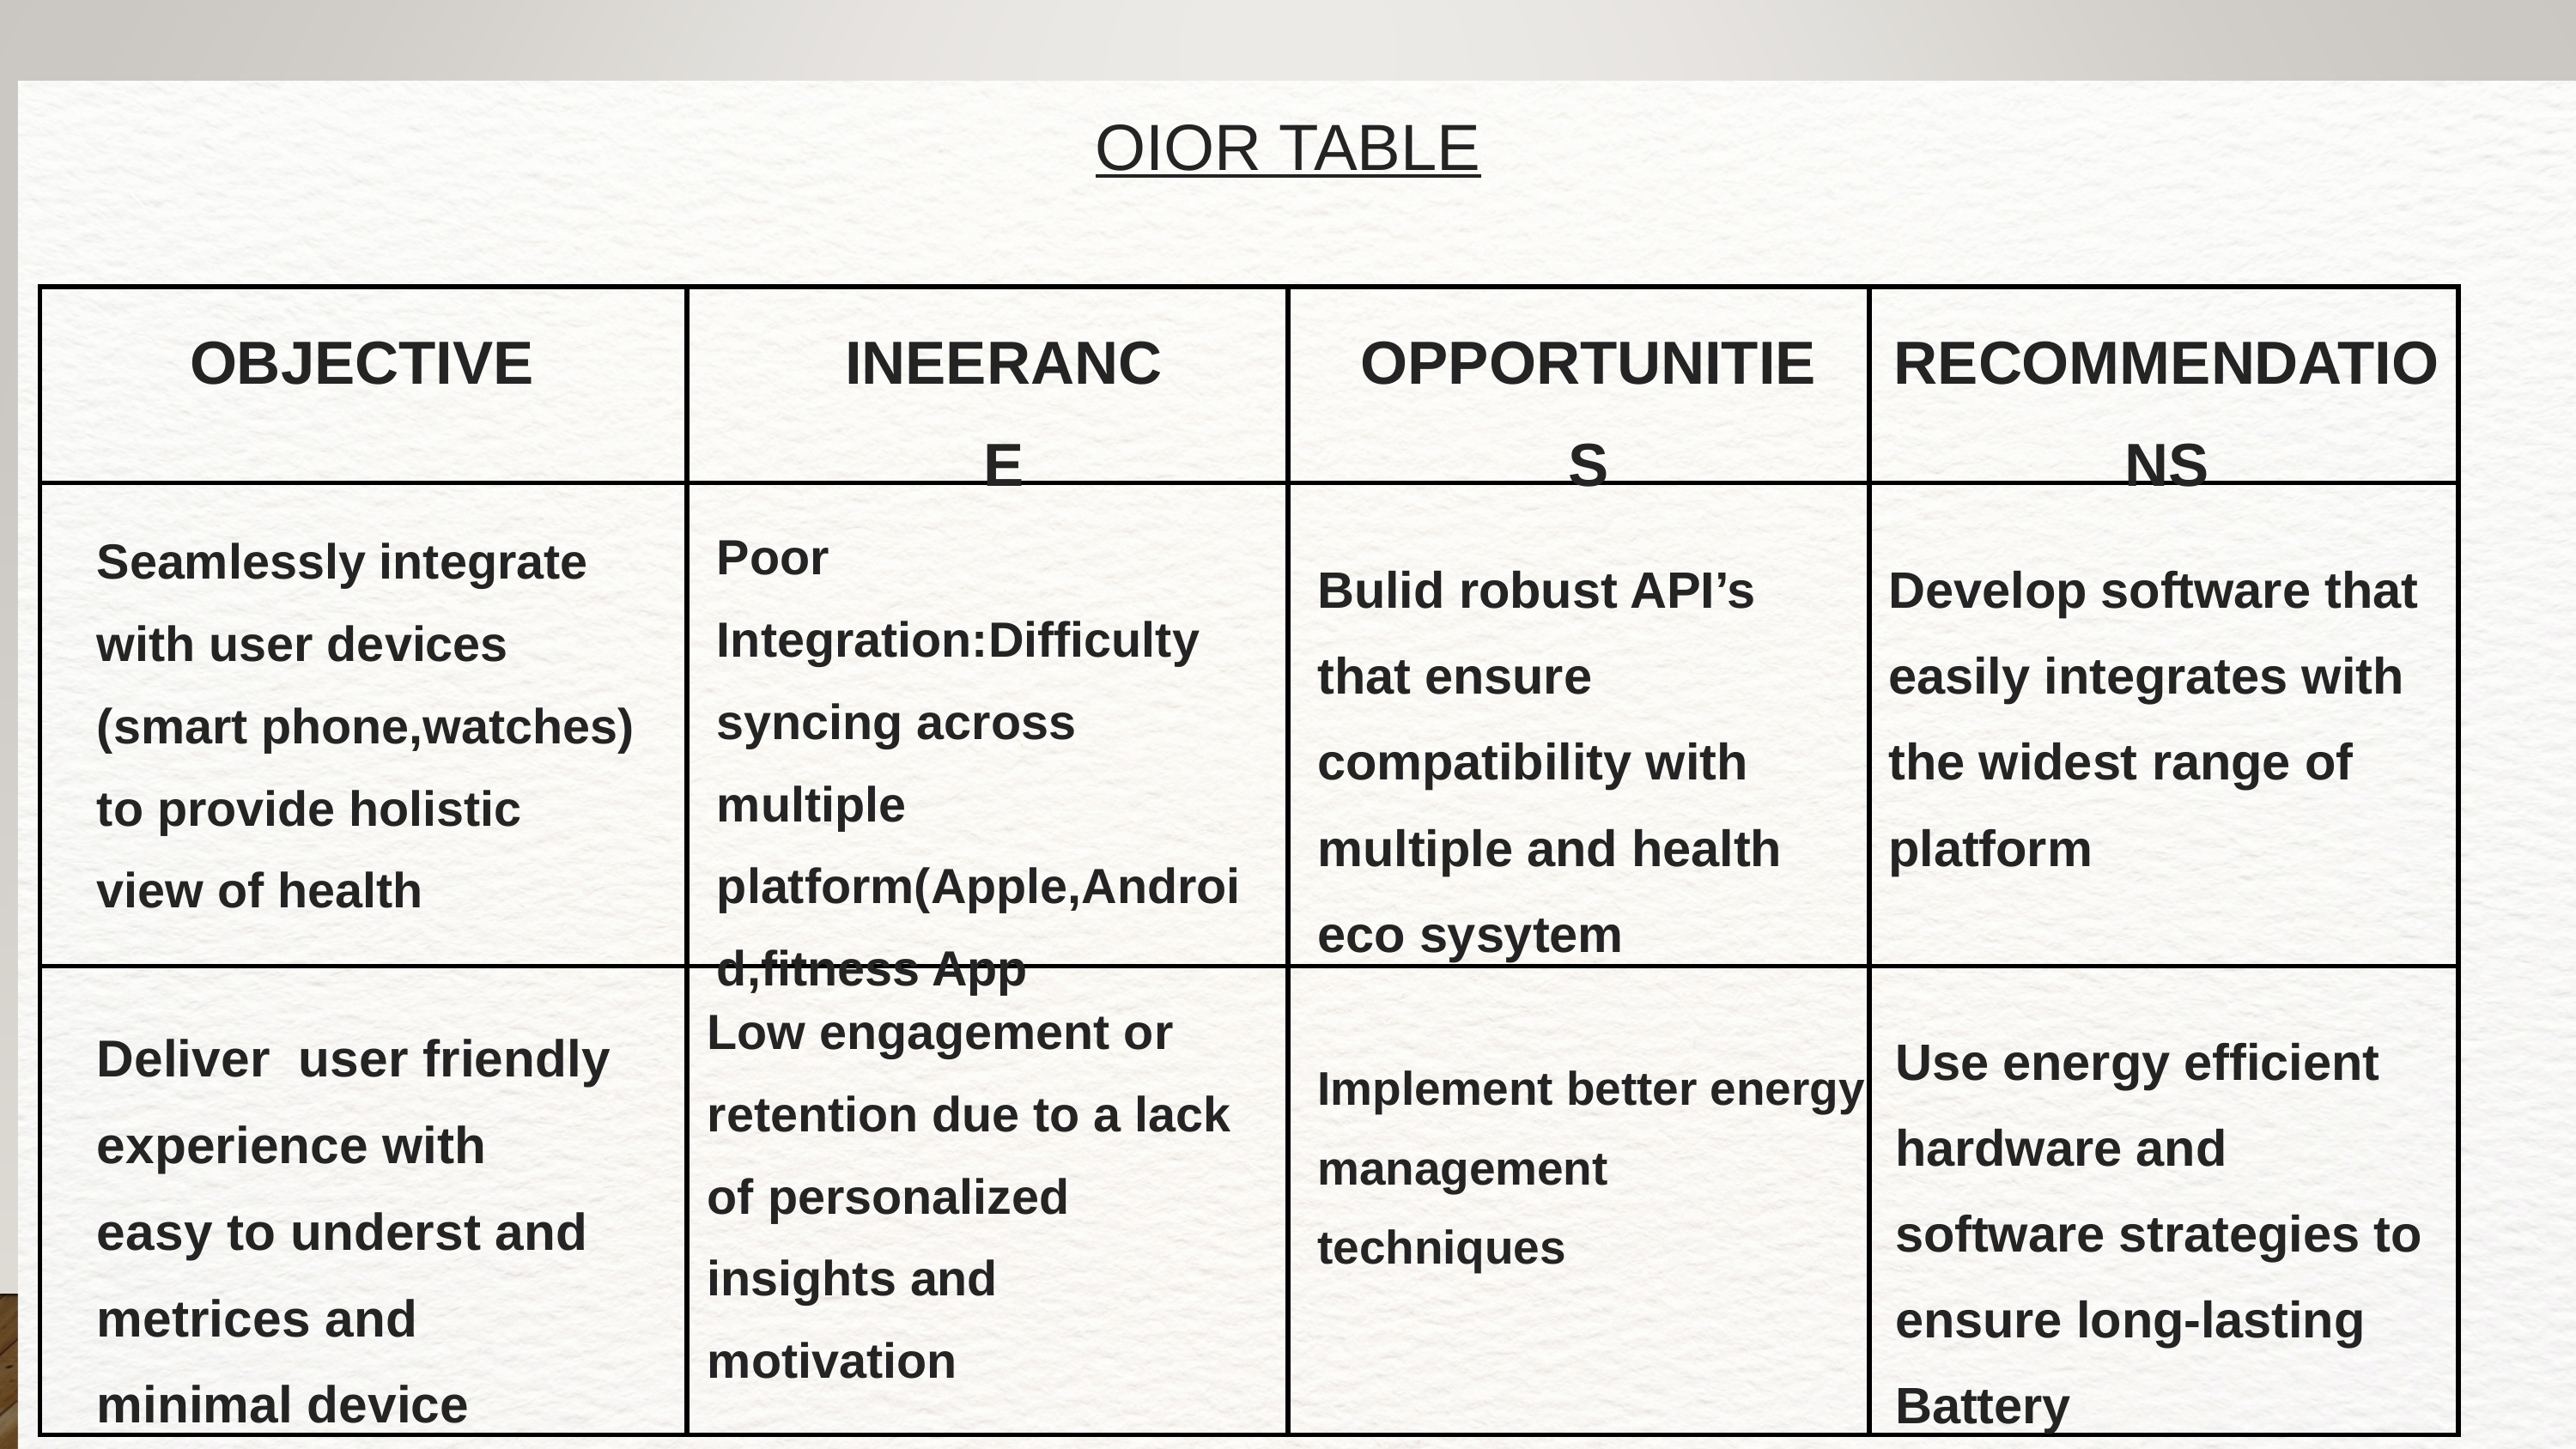

OIOR TABLE

|  |  |  |  |
| --- | --- | --- | --- |
|  |  |  |  |
|  |  |  |  |
OBJECTIVE
INEERANCE
OPPORTUNITIES
RECOMMENDATIONS
Poor Integration:Difficulty syncing across multiple platform(Apple,Android,fitness App
Seamlessly integrate with user devices (smart phone,watches) to provide holistic view of health
Bulid robust API’s that ensure compatibility with multiple and health eco sysytem
Develop software that easily integrates with the widest range of platform
Low engagement or retention due to a lack of personalized insights and motivation
Deliver  user friendly experience with easy to underst and metrices and minimal device
Use energy efficient hardware and software strategies to ensure long-lasting Battery
Implement better energy management techniques